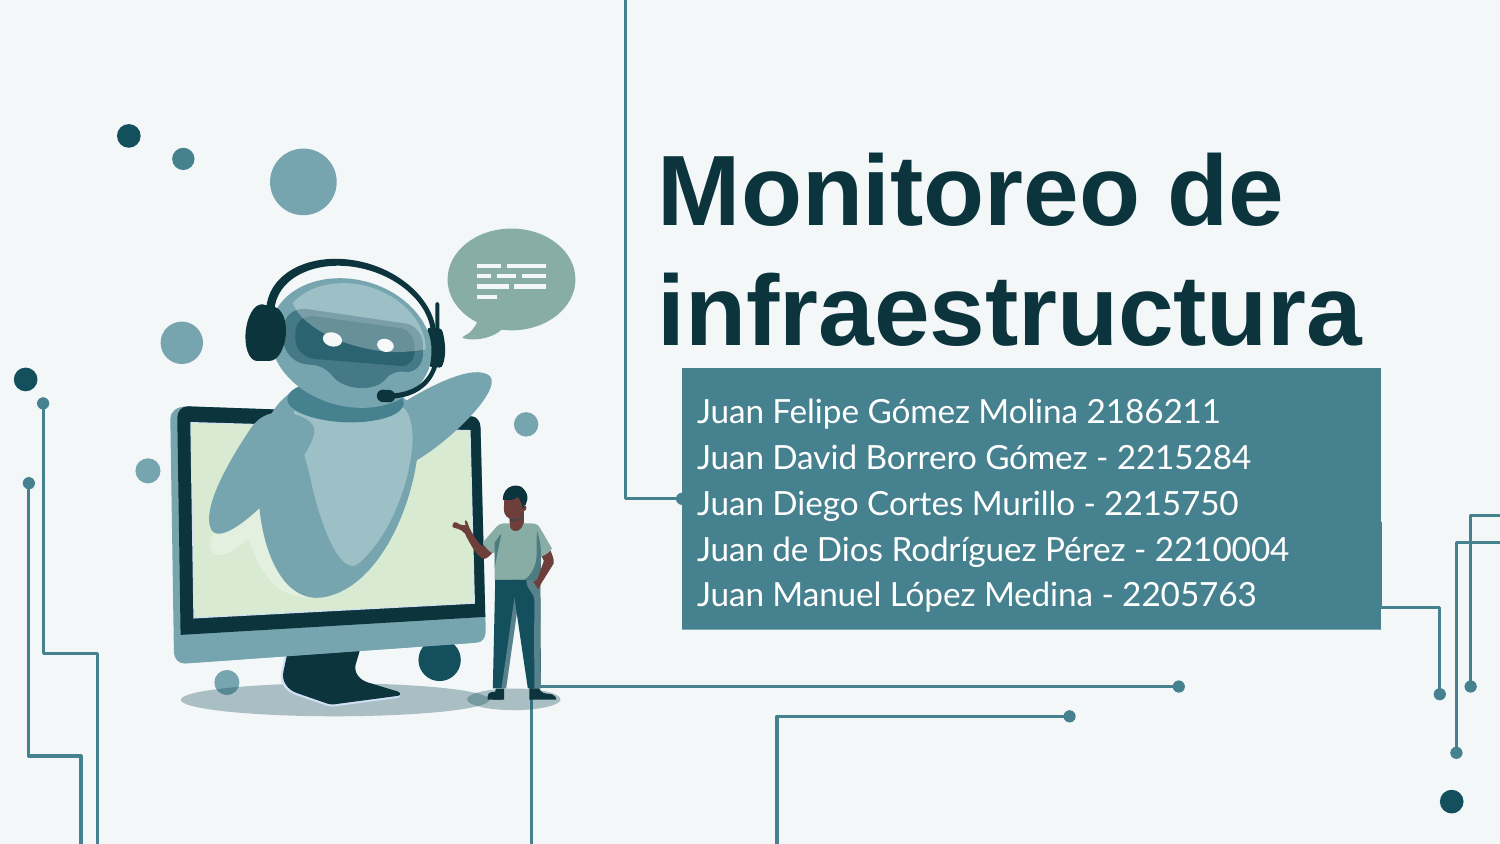

# Monitoreo de infraestructura

Juan Felipe Gómez Molina 2186211
Juan David Borrero Gómez - 2215284
Juan Diego Cortes Murillo - 2215750
Juan de Dios Rodríguez Pérez - 2210004
Juan Manuel López Medina - 2205763